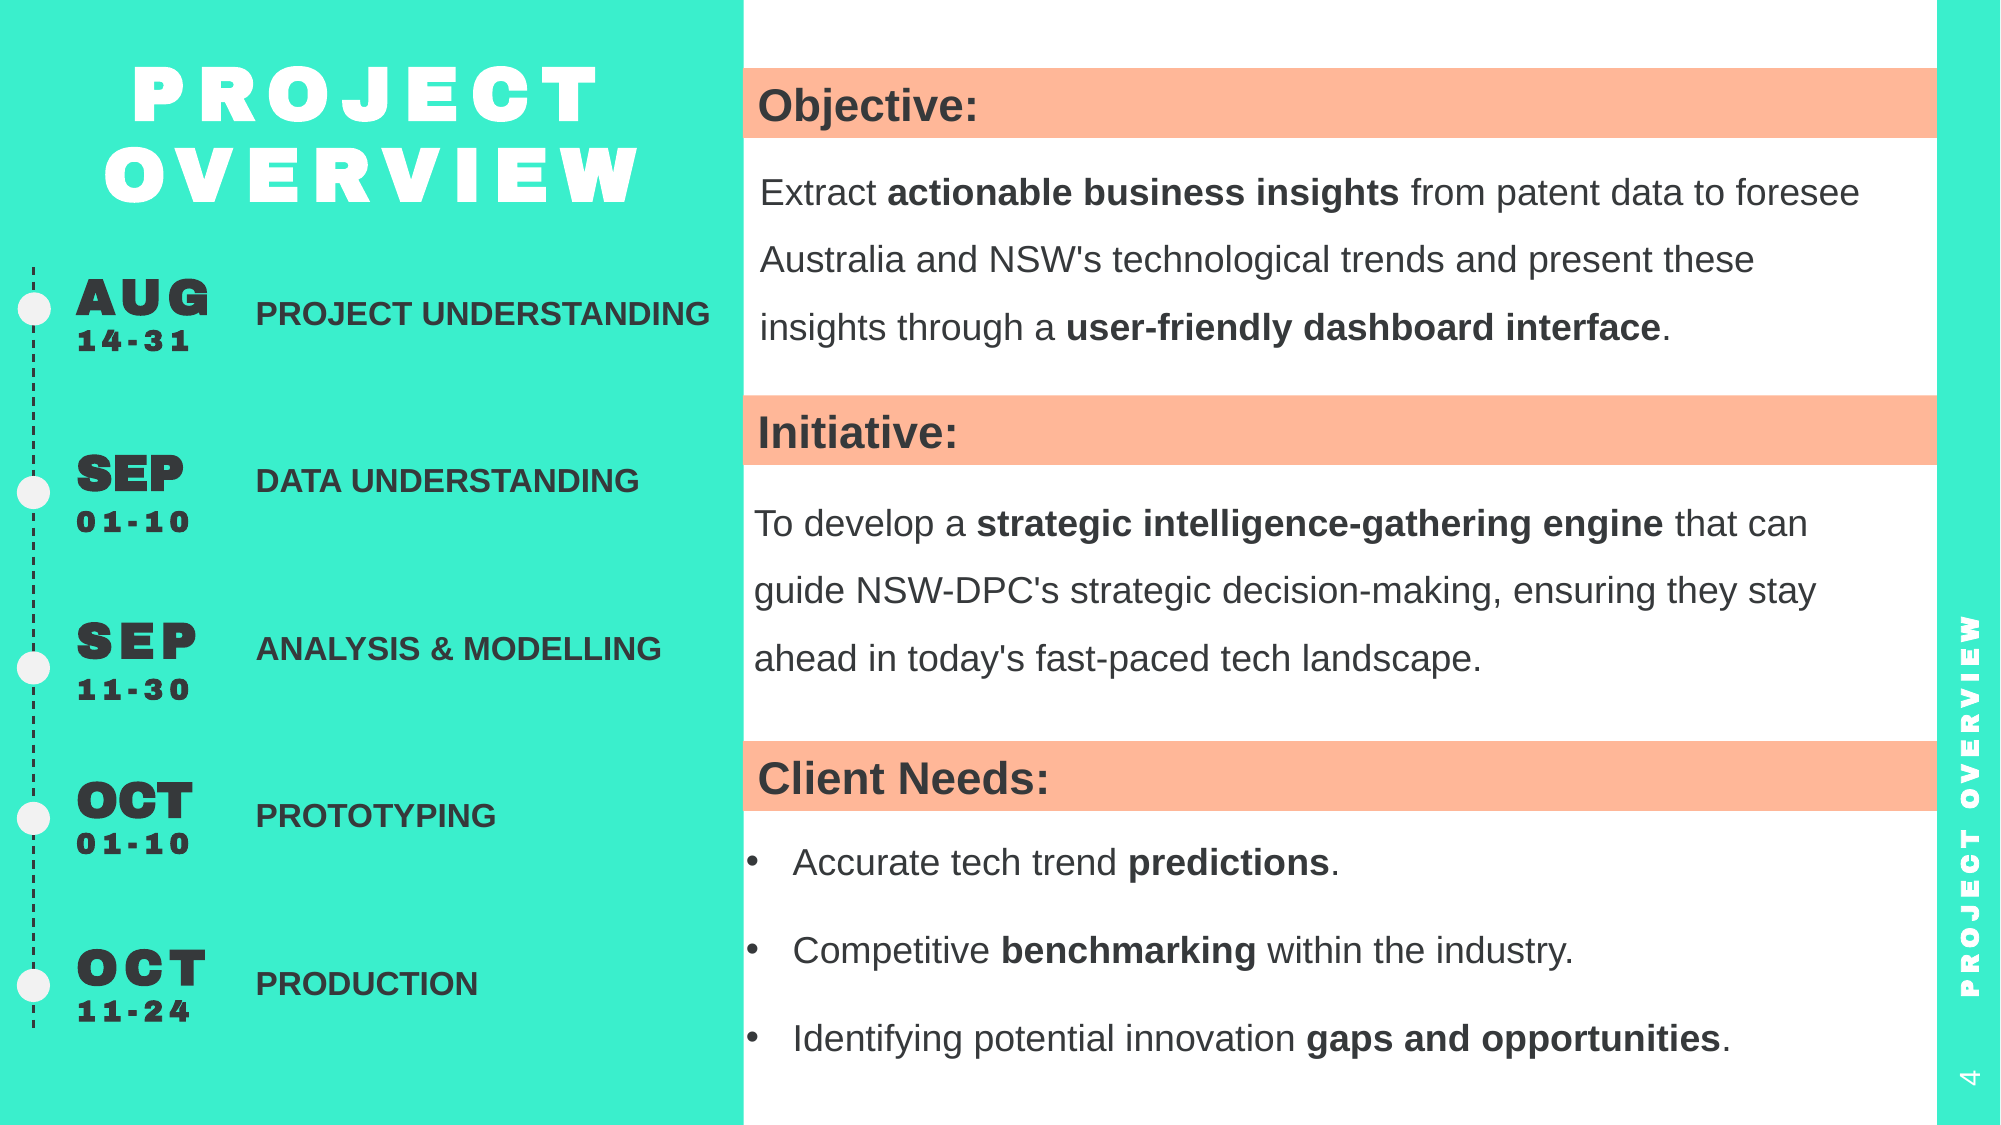

# Project overview
Objective:
Extract actionable business insights from patent data to foresee Australia and NSW's technological trends and present these insights through a user-friendly dashboard interface.

| AUG 14-31 | PROJECT UNDERSTANDING |
| --- | --- |
| SEP 01-10 | DATA UNDERSTANDING |
| SEP 11-30 | ANALYSIS & MODELLING |
| OCT 01-10 | PROTOTYPING |
| OCT 11-24 | PRODUCTION |

Initiative:

To develop a strategic intelligence-gathering engine that can guide NSW-DPC's strategic decision-making, ensuring they stay ahead in today's fast-paced tech landscape.
PROJECT OVERVIEW

Client Needs:

Accurate tech trend predictions.
Competitive benchmarking within the industry.
Identifying potential innovation gaps and opportunities.

4